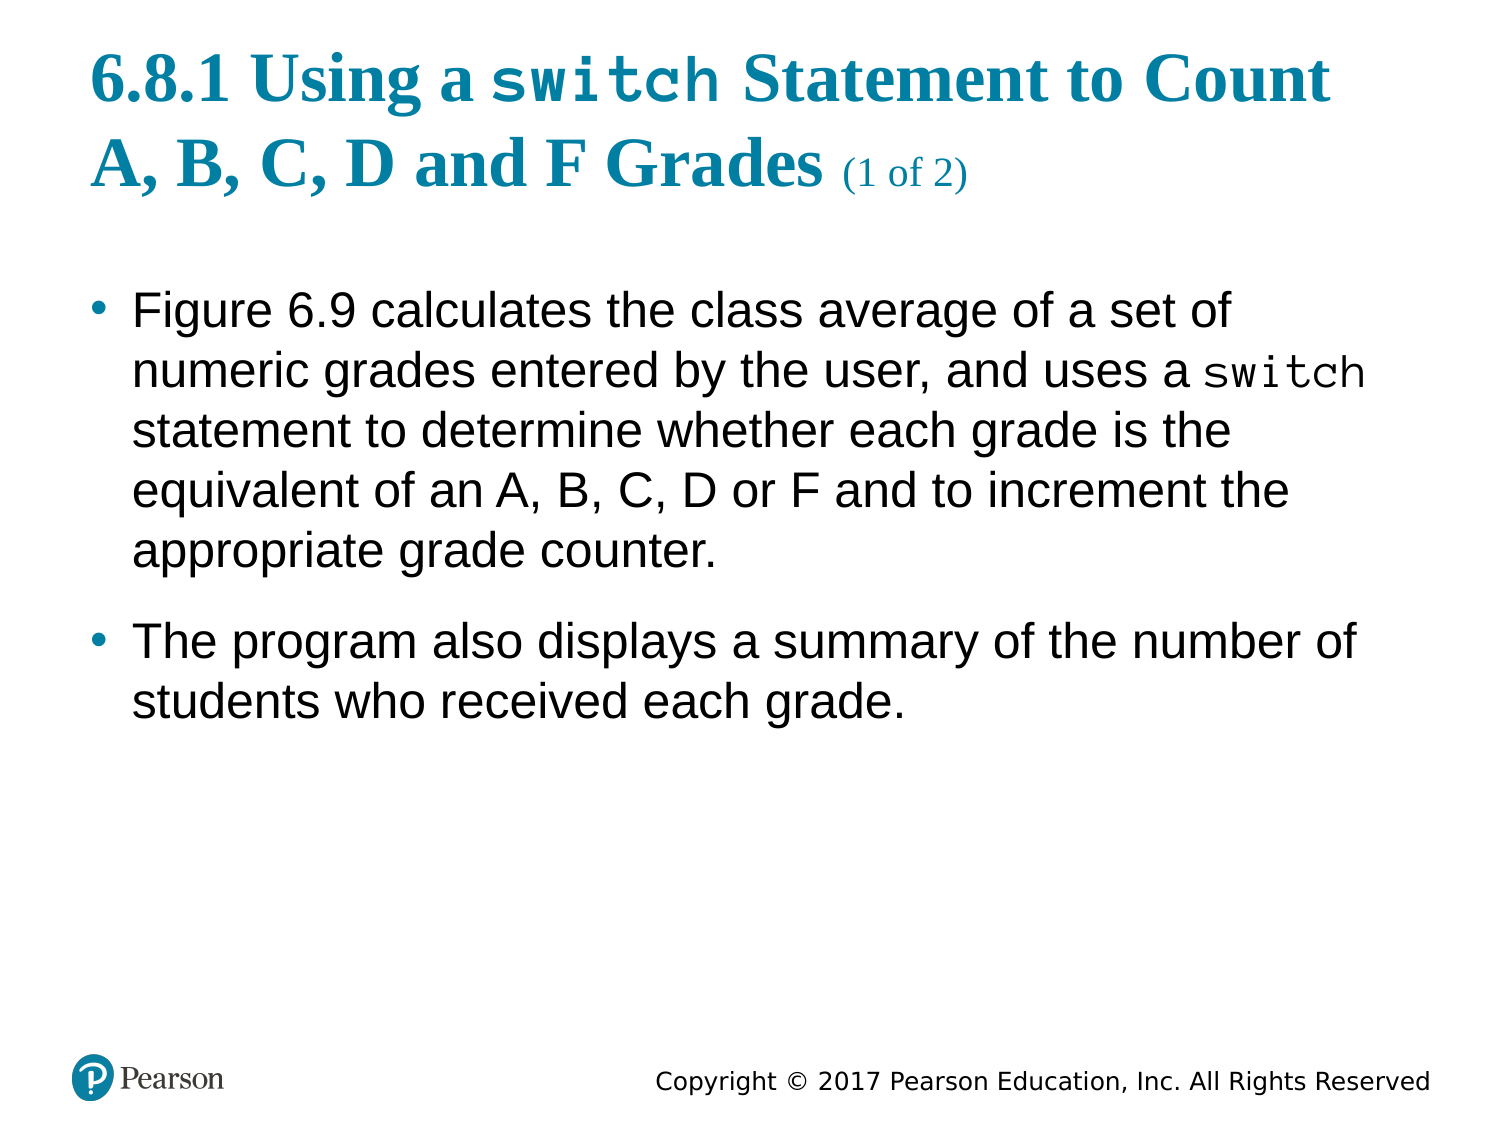

# 6.8.1 Using a switch Statement to Count A, B, C, D and F Grades (1 of 2)
Figure 6.9 calculates the class average of a set of numeric grades entered by the user, and uses a switch statement to determine whether each grade is the equivalent of an A, B, C, D or F and to increment the appropriate grade counter.
The program also displays a summary of the number of students who received each grade.